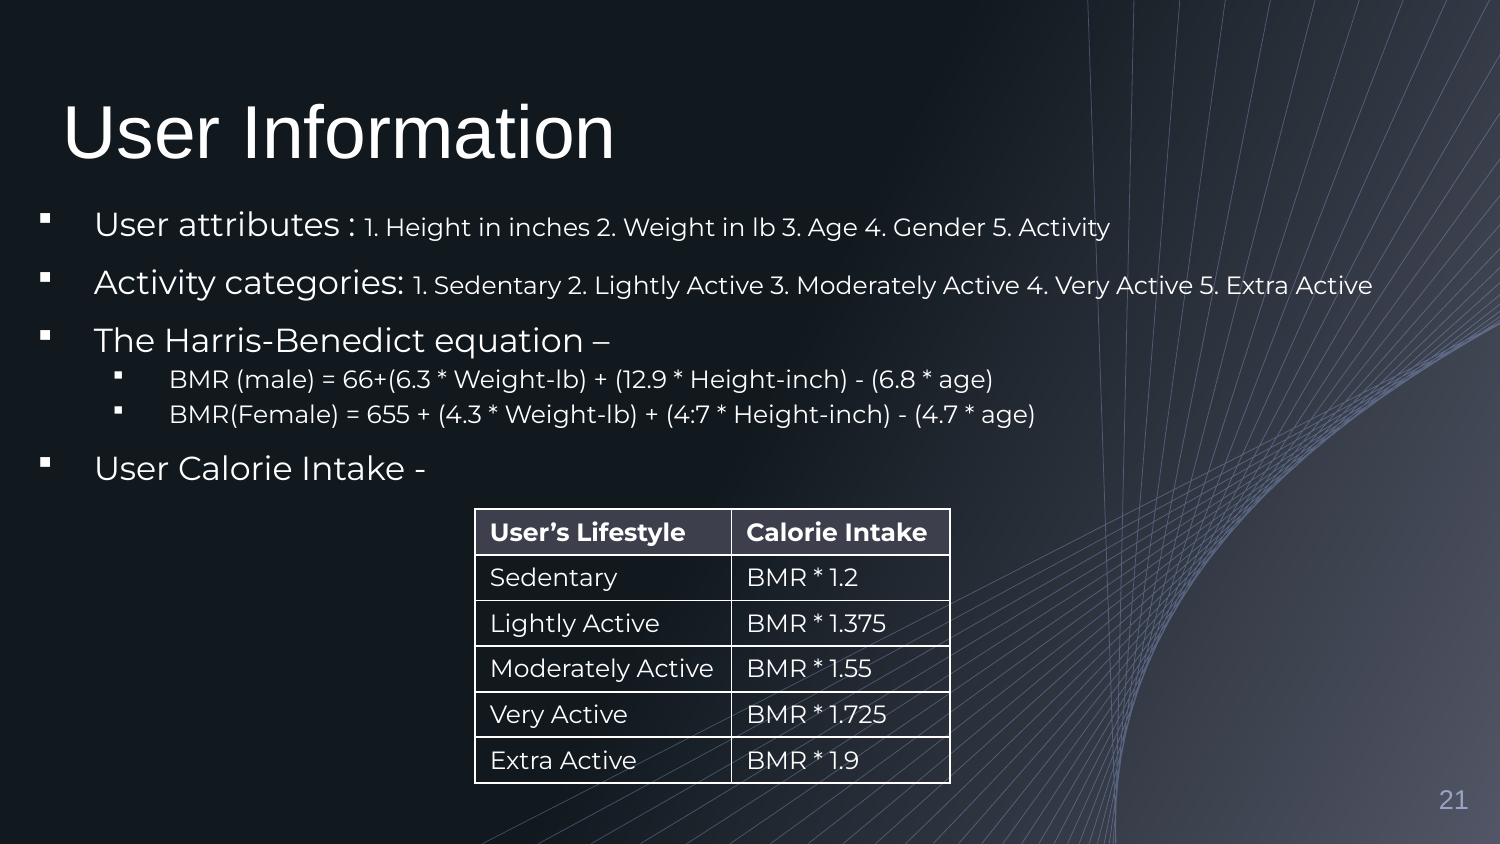

# User Information
User attributes : 1. Height in inches 2. Weight in lb 3. Age 4. Gender 5. Activity
Activity categories: 1. Sedentary 2. Lightly Active 3. Moderately Active 4. Very Active 5. Extra Active
The Harris-Benedict equation –
BMR (male) = 66+(6.3 * Weight-lb) + (12.9 * Height-inch) - (6.8 * age)
BMR(Female) = 655 + (4.3 * Weight-lb) + (4:7 * Height-inch) - (4.7 * age)
User Calorie Intake -

| User’s Lifestyle | Calorie Intake |
| --- | --- |
| Sedentary | BMR \* 1.2 |
| Lightly Active | BMR \* 1.375 |
| Moderately Active | BMR \* 1.55 |
| Very Active | BMR \* 1.725 |
| Extra Active | BMR \* 1.9 |
21